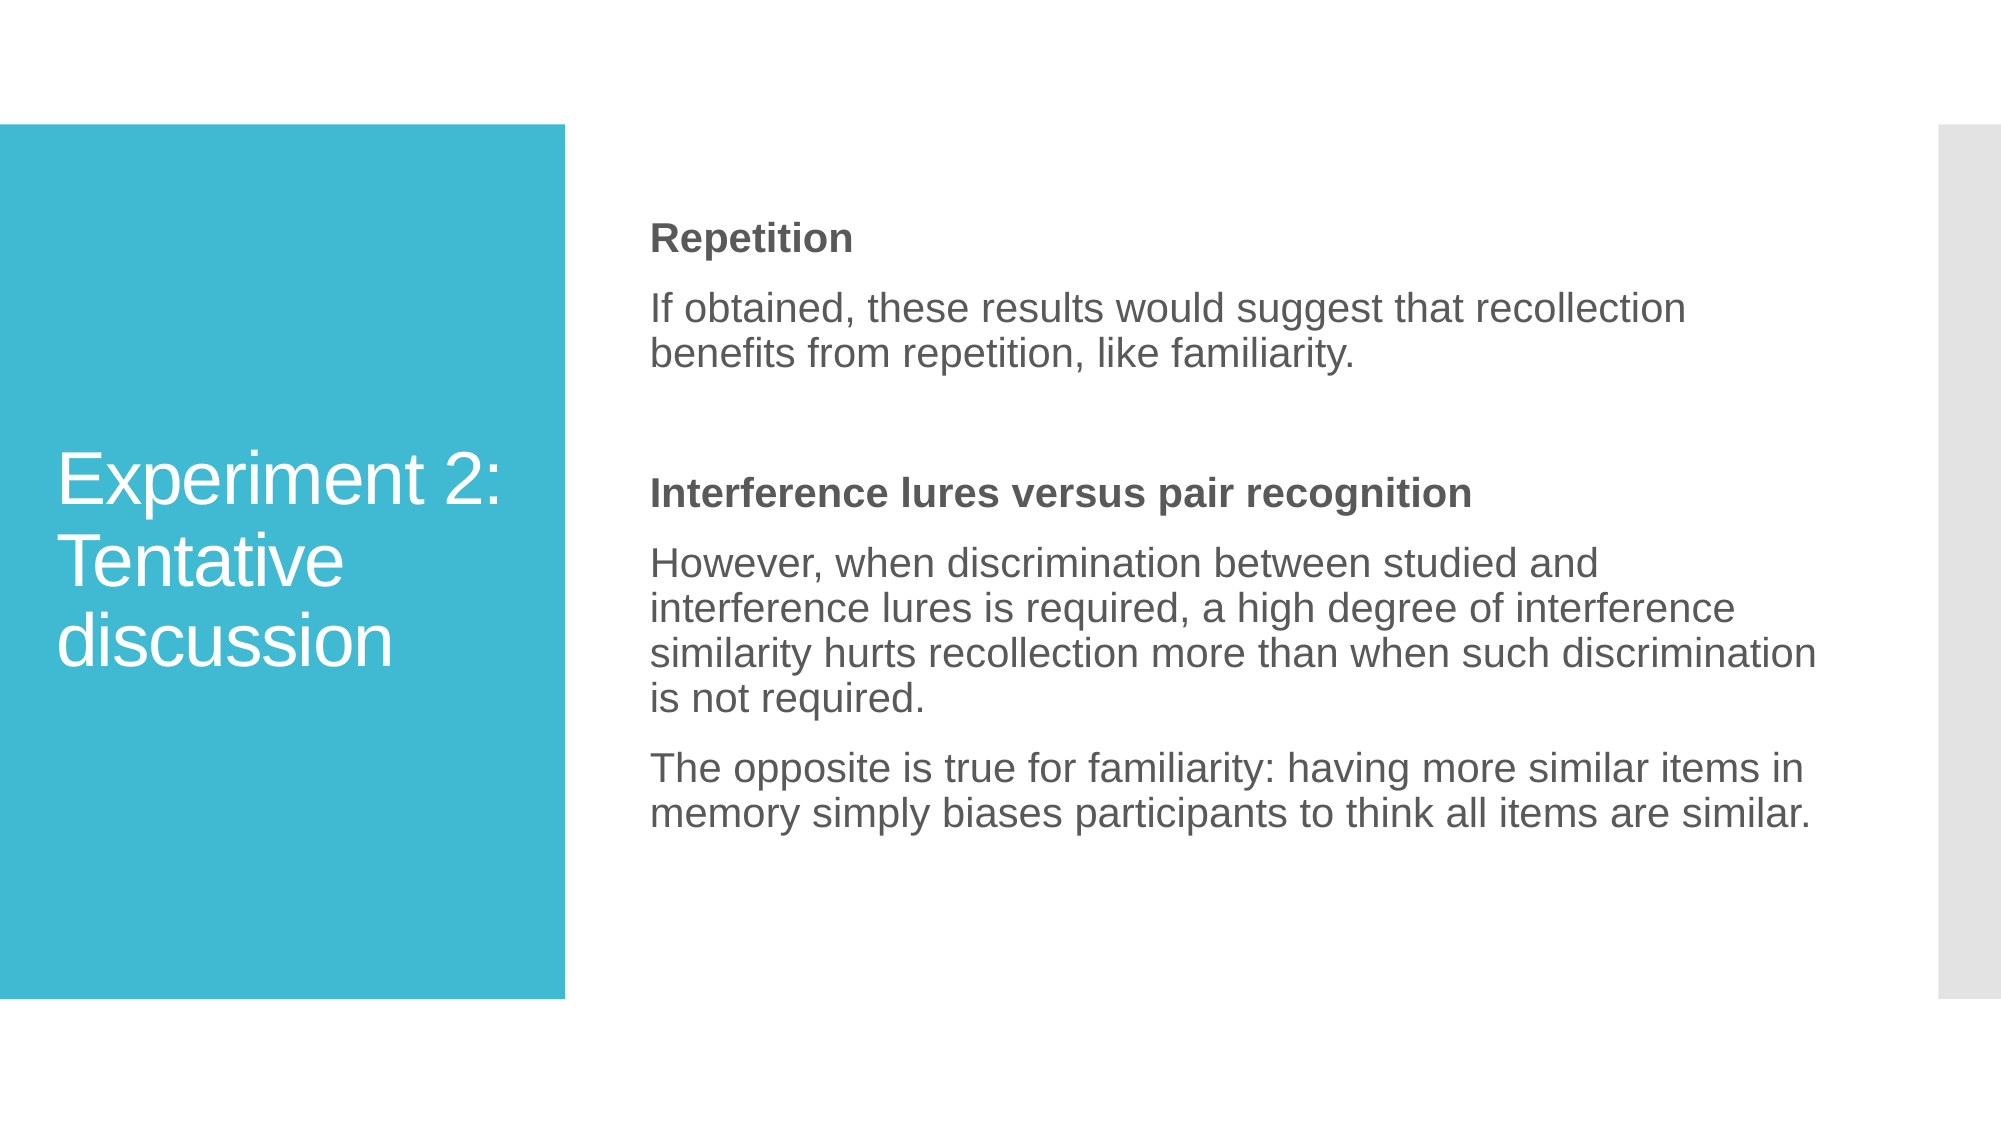

Repetition
If obtained, these results would suggest that recollection benefits from repetition, like familiarity.

Interference lures versus pair recognition
However, when discrimination between studied and interference lures is required, a high degree of interference similarity hurts recollection more than when such discrimination is not required.
The opposite is true for familiarity: having more similar items in memory simply biases participants to think all items are similar.

# Experiment 2: Tentative discussion